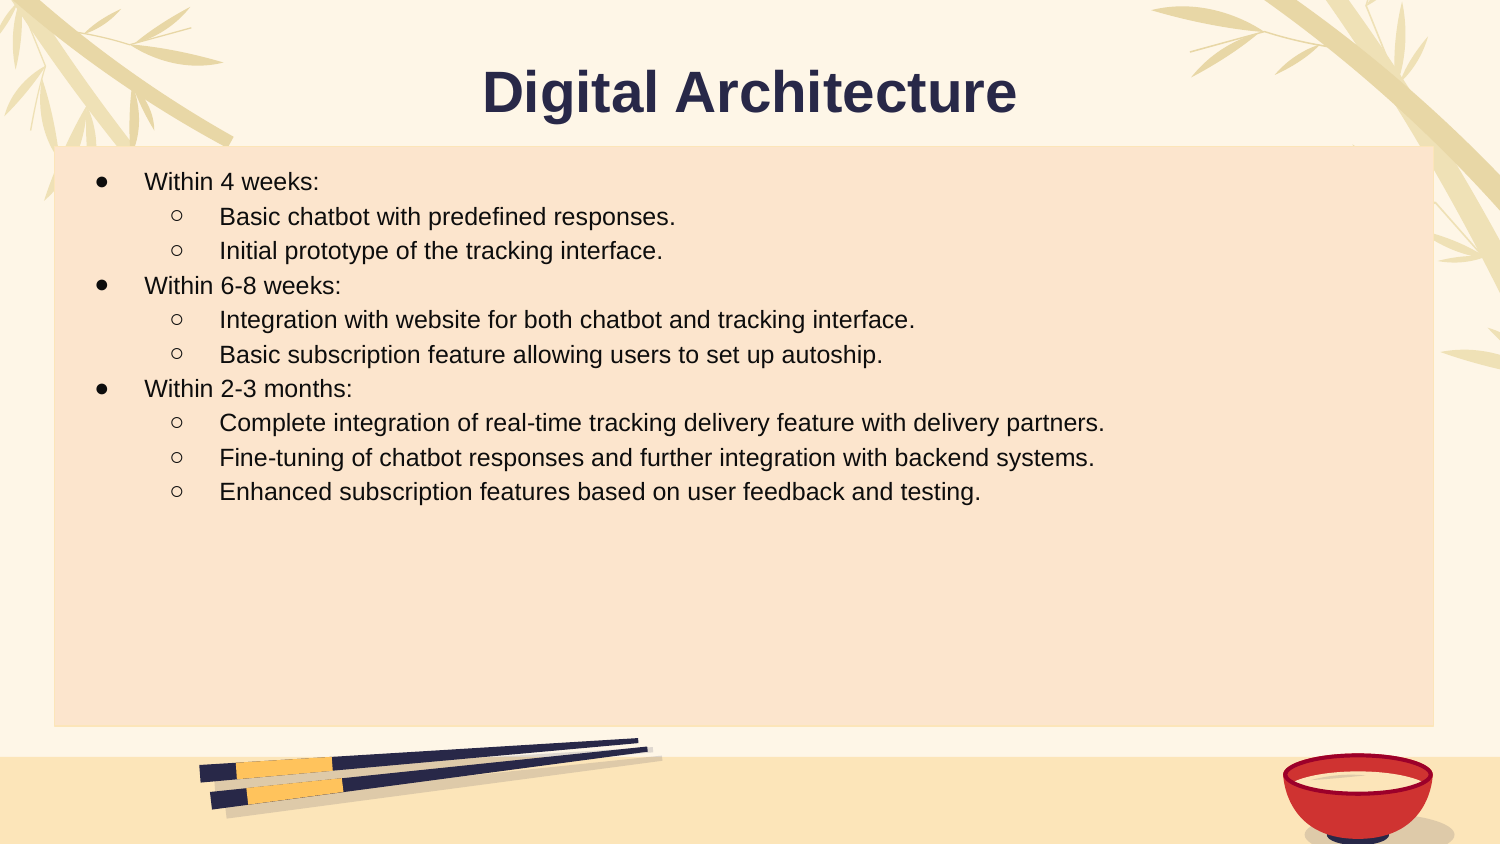

Digital Architecture
Within 4 weeks:
Basic chatbot with predefined responses.
Initial prototype of the tracking interface.
Within 6-8 weeks:
Integration with website for both chatbot and tracking interface.
Basic subscription feature allowing users to set up autoship.
Within 2-3 months:
Complete integration of real-time tracking delivery feature with delivery partners.
Fine-tuning of chatbot responses and further integration with backend systems.
Enhanced subscription features based on user feedback and testing.